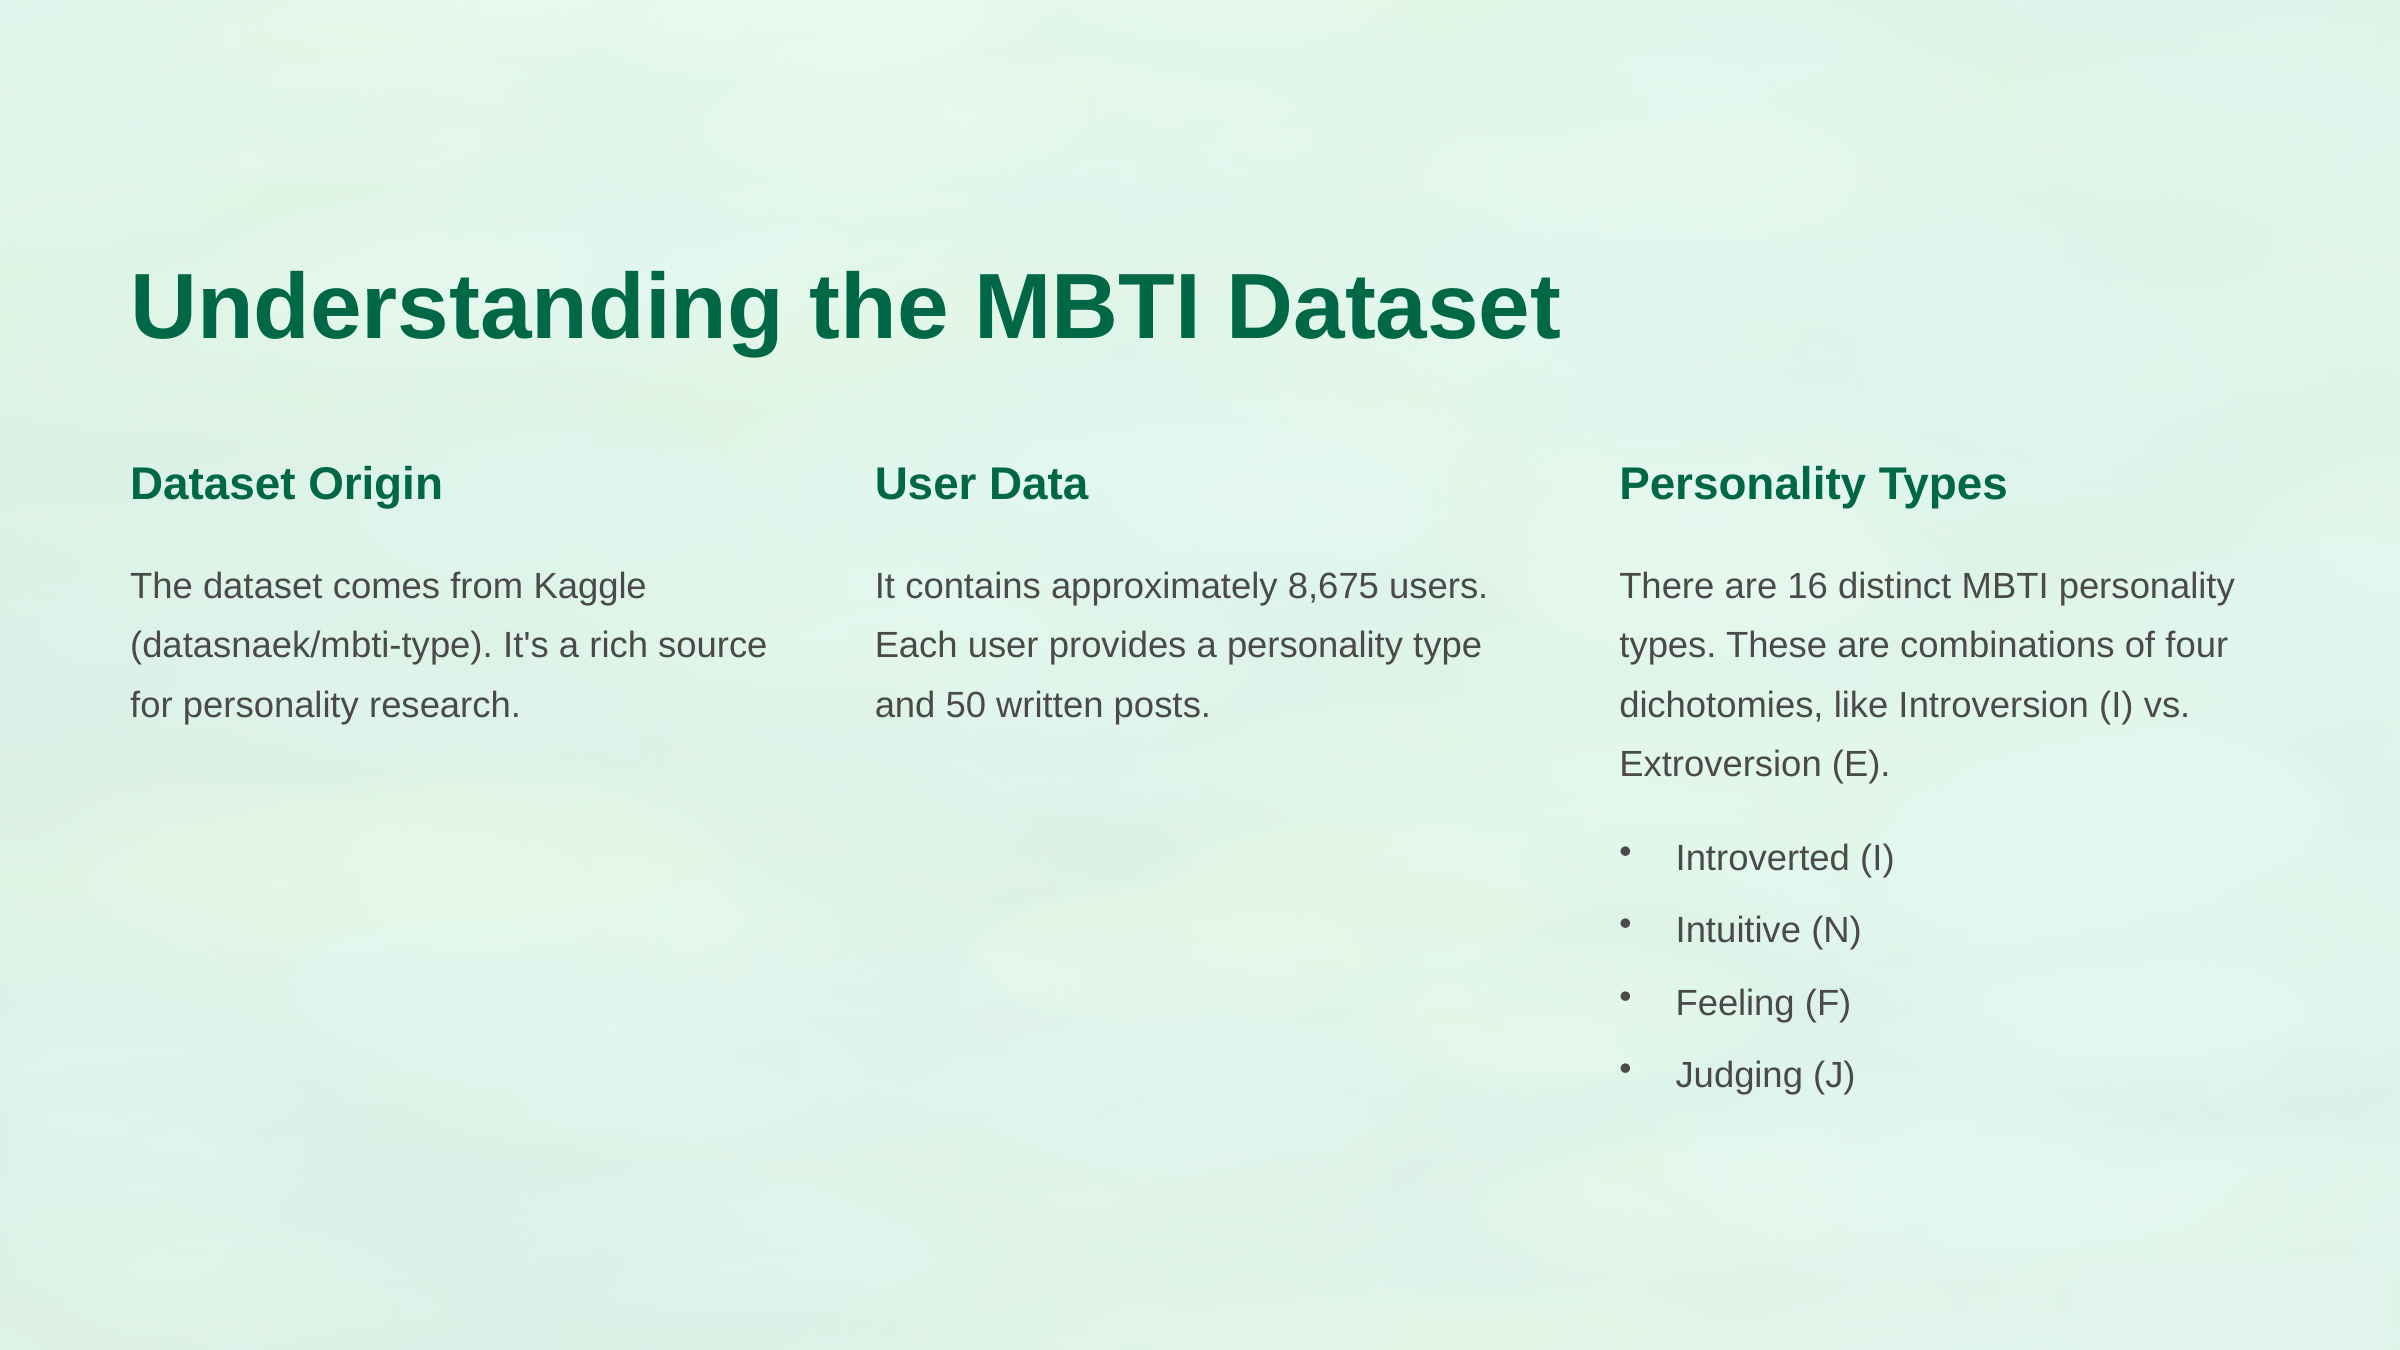

Understanding the MBTI Dataset
Dataset Origin
User Data
Personality Types
The dataset comes from Kaggle (datasnaek/mbti-type). It's a rich source for personality research.
It contains approximately 8,675 users. Each user provides a personality type and 50 written posts.
There are 16 distinct MBTI personality types. These are combinations of four dichotomies, like Introversion (I) vs. Extroversion (E).
Introverted (I)
Intuitive (N)
Feeling (F)
Judging (J)